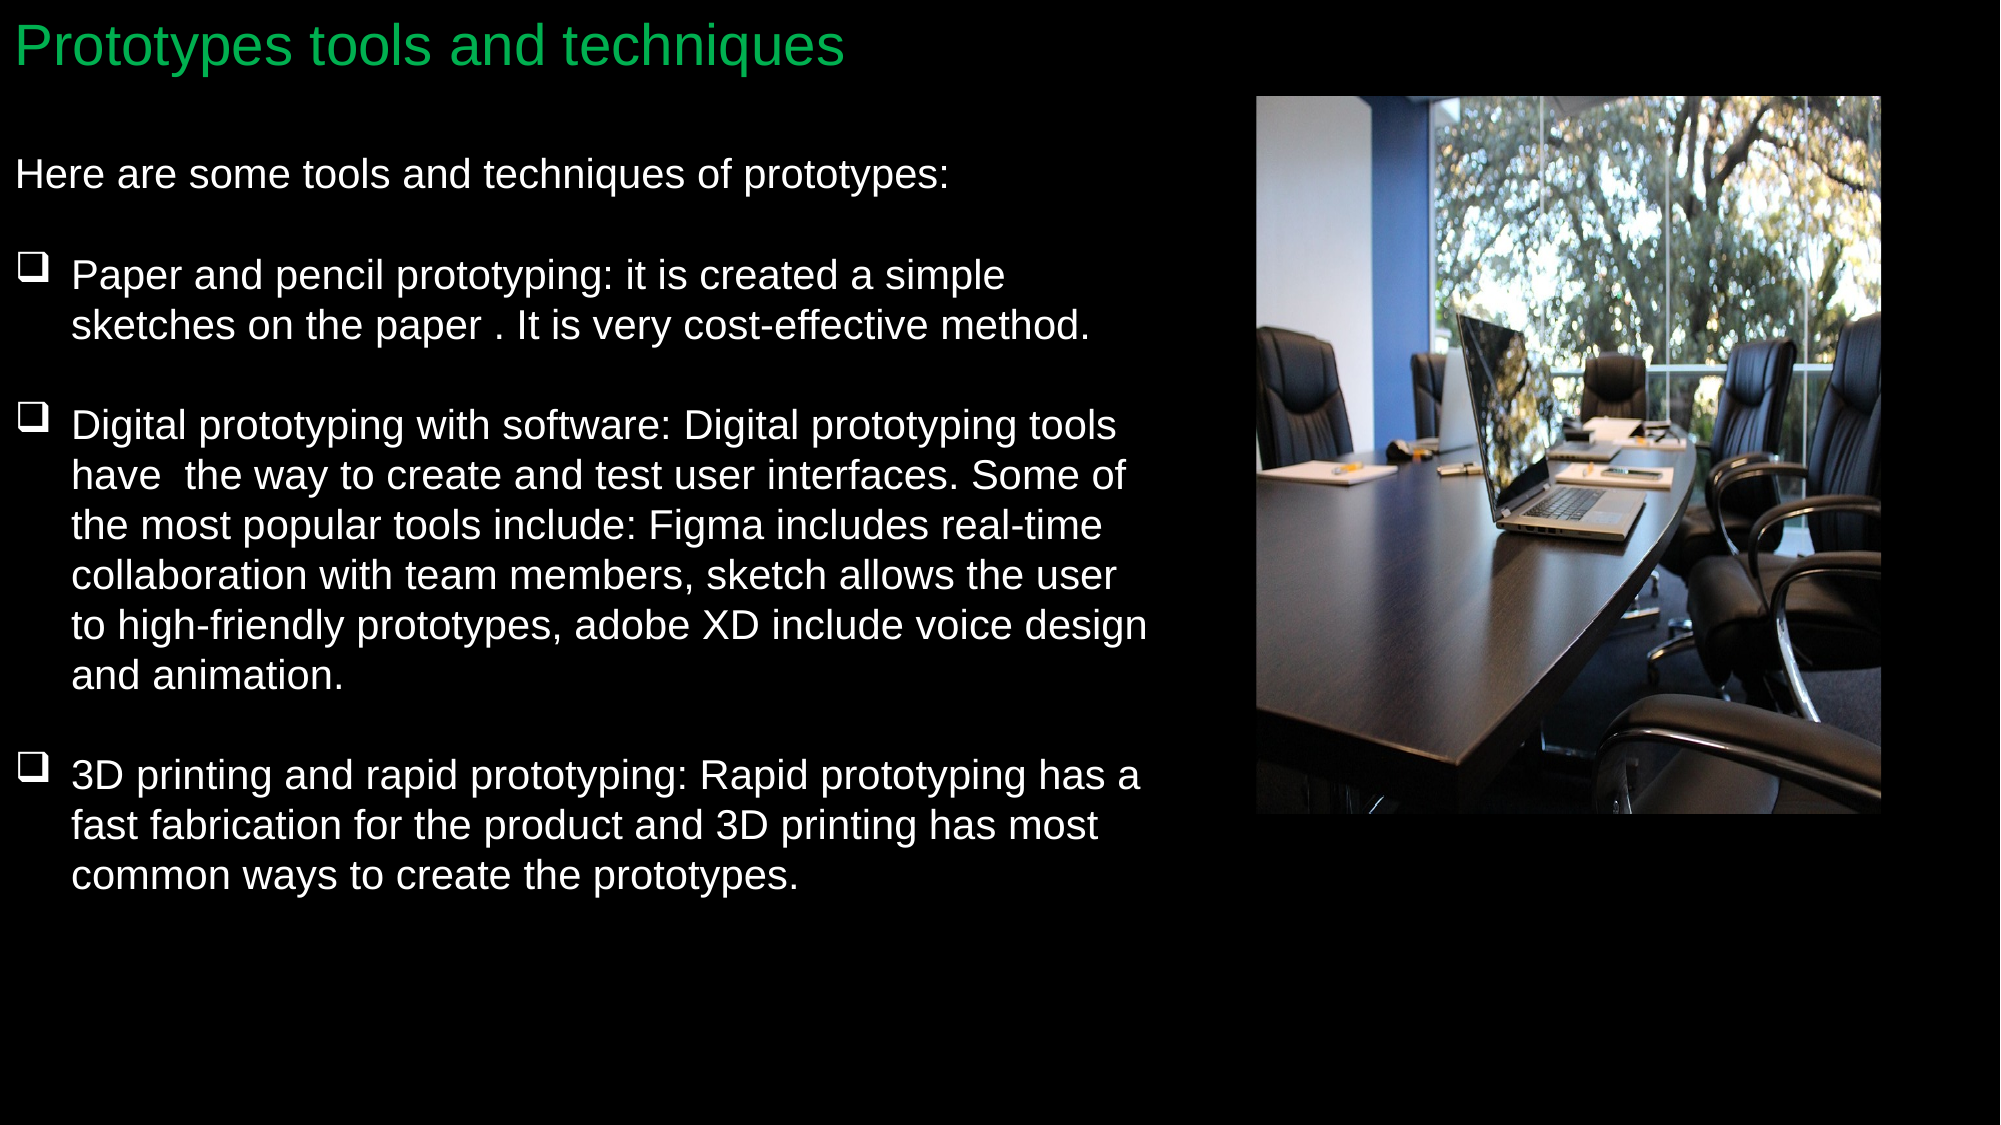

Prototypes tools and techniques

Here are some tools and techniques of prototypes:

Paper and pencil prototyping: it is created a simple sketches on the paper . It is very cost-effective method.

Digital prototyping with software: Digital prototyping tools have  the way to create and test user interfaces. Some of the most popular tools include: Figma includes real-time collaboration with team members, sketch allows the user to high-friendly prototypes, adobe XD include voice design and animation.

3D printing and rapid prototyping: Rapid prototyping has a fast fabrication for the product and 3D printing has most common ways to create the prototypes.